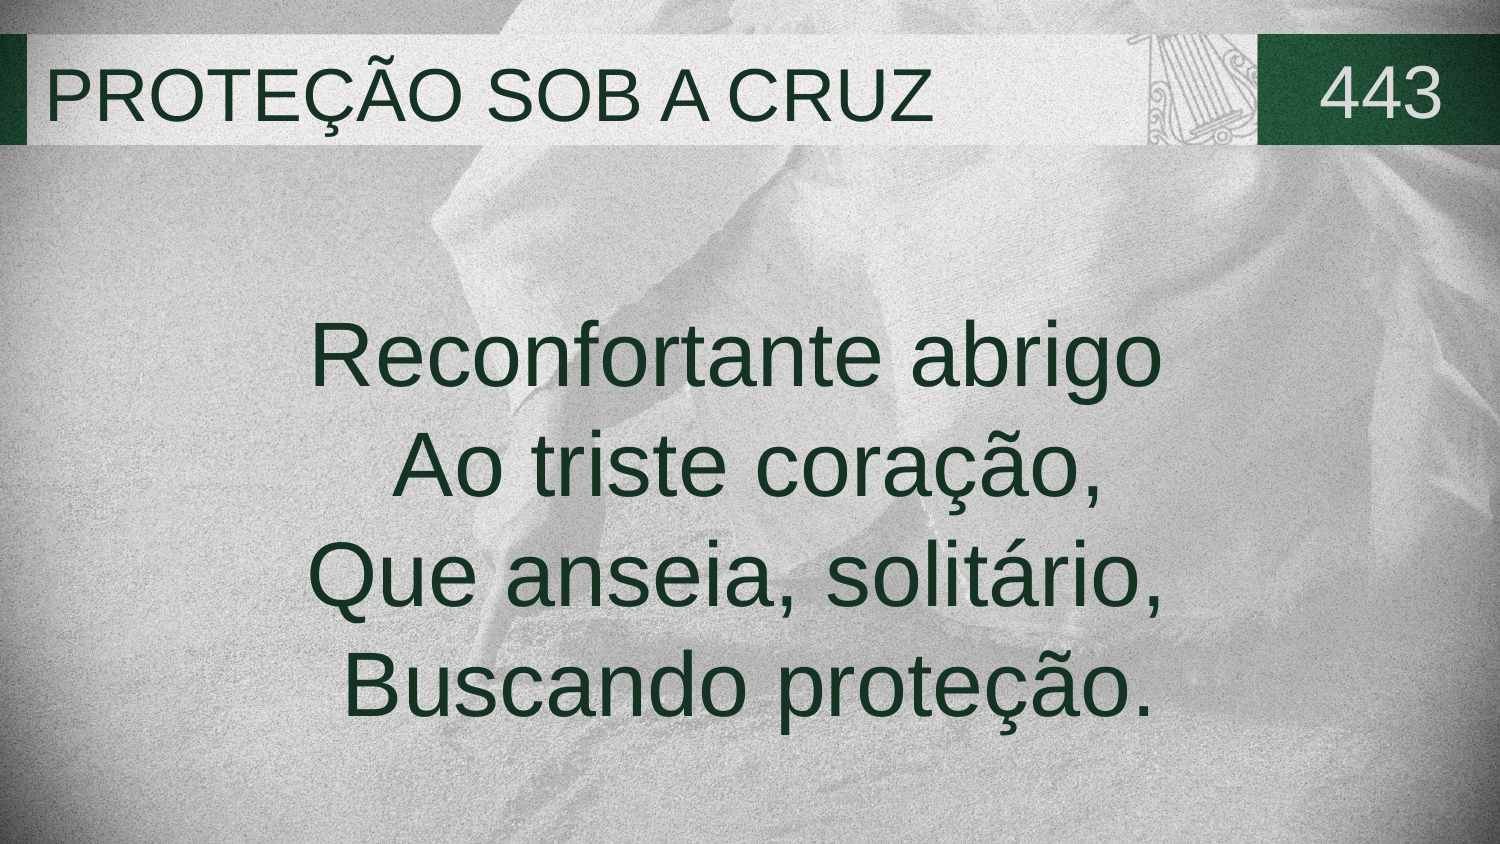

# PROTEÇÃO SOB A CRUZ
443
Reconfortante abrigo
Ao triste coração,
Que anseia, solitário,
Buscando proteção.